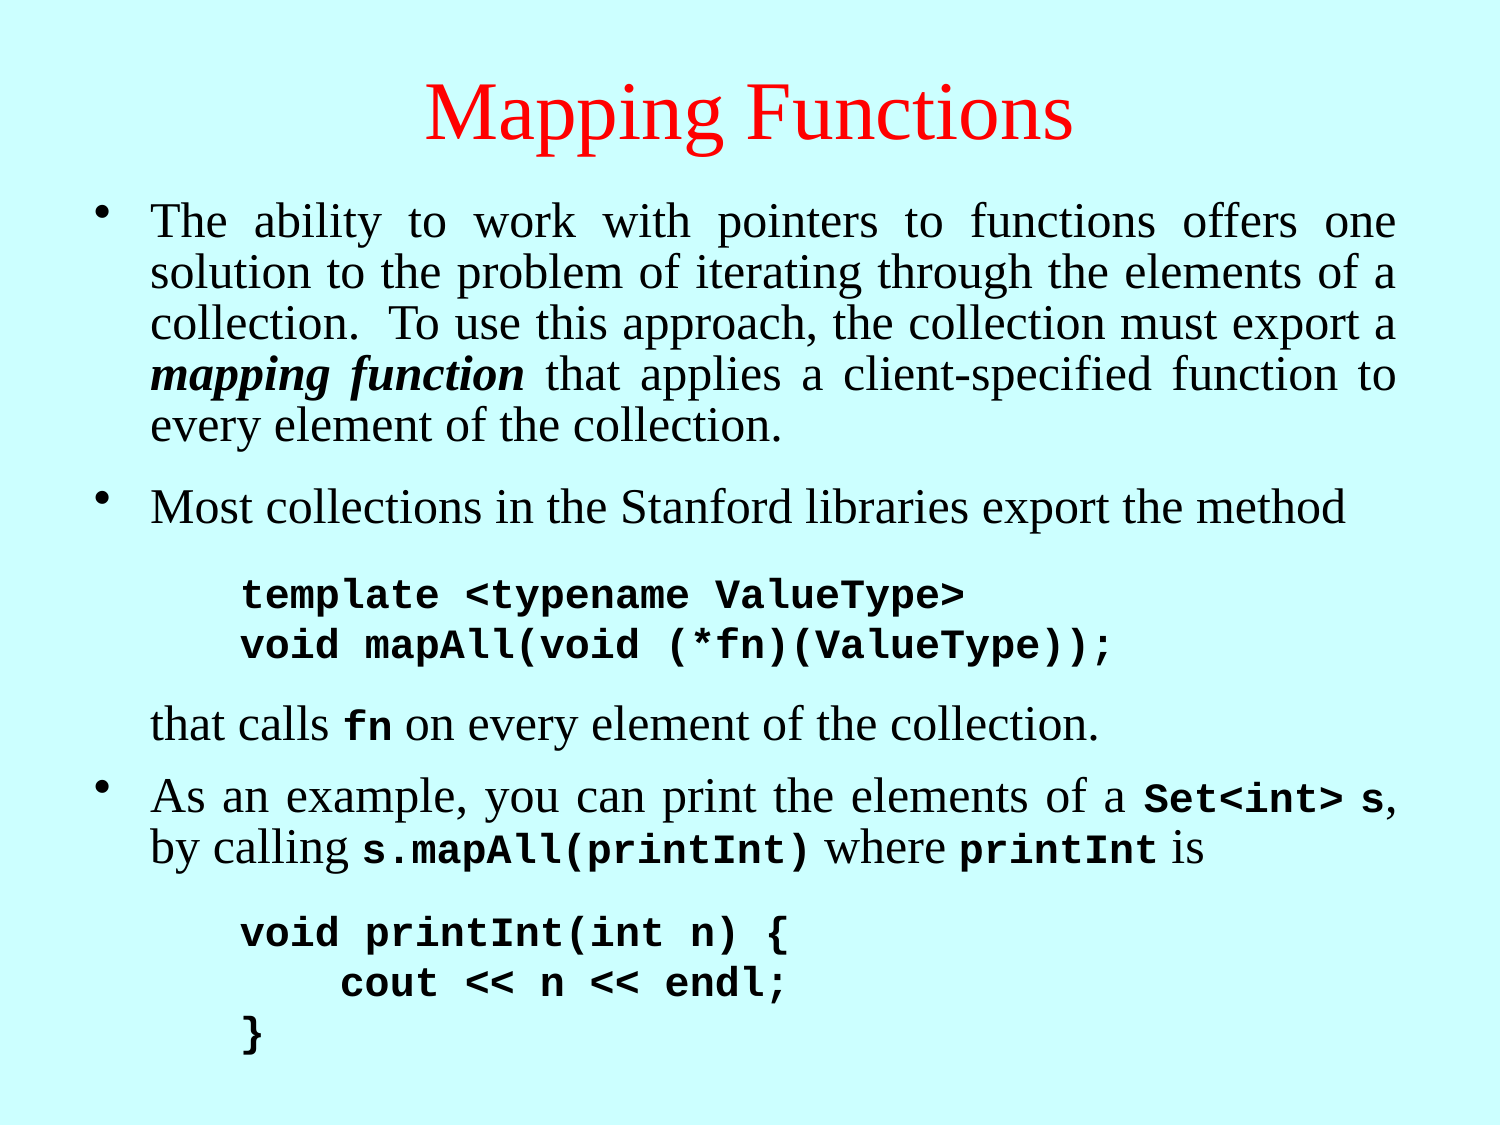

# Mapping Functions
The ability to work with pointers to functions offers one solution to the problem of iterating through the elements of a collection.  To use this approach, the collection must export a mapping function that applies a client-specified function to every element of the collection.
Most collections in the Stanford libraries export the method
template <typename ValueType>
void mapAll(void (*fn)(ValueType));
	that calls fn on every element of the collection.
As an example, you can print the elements of a Set<int> s, by calling s.mapAll(printInt) where printInt is
void printInt(int n) {
    cout << n << endl;
}